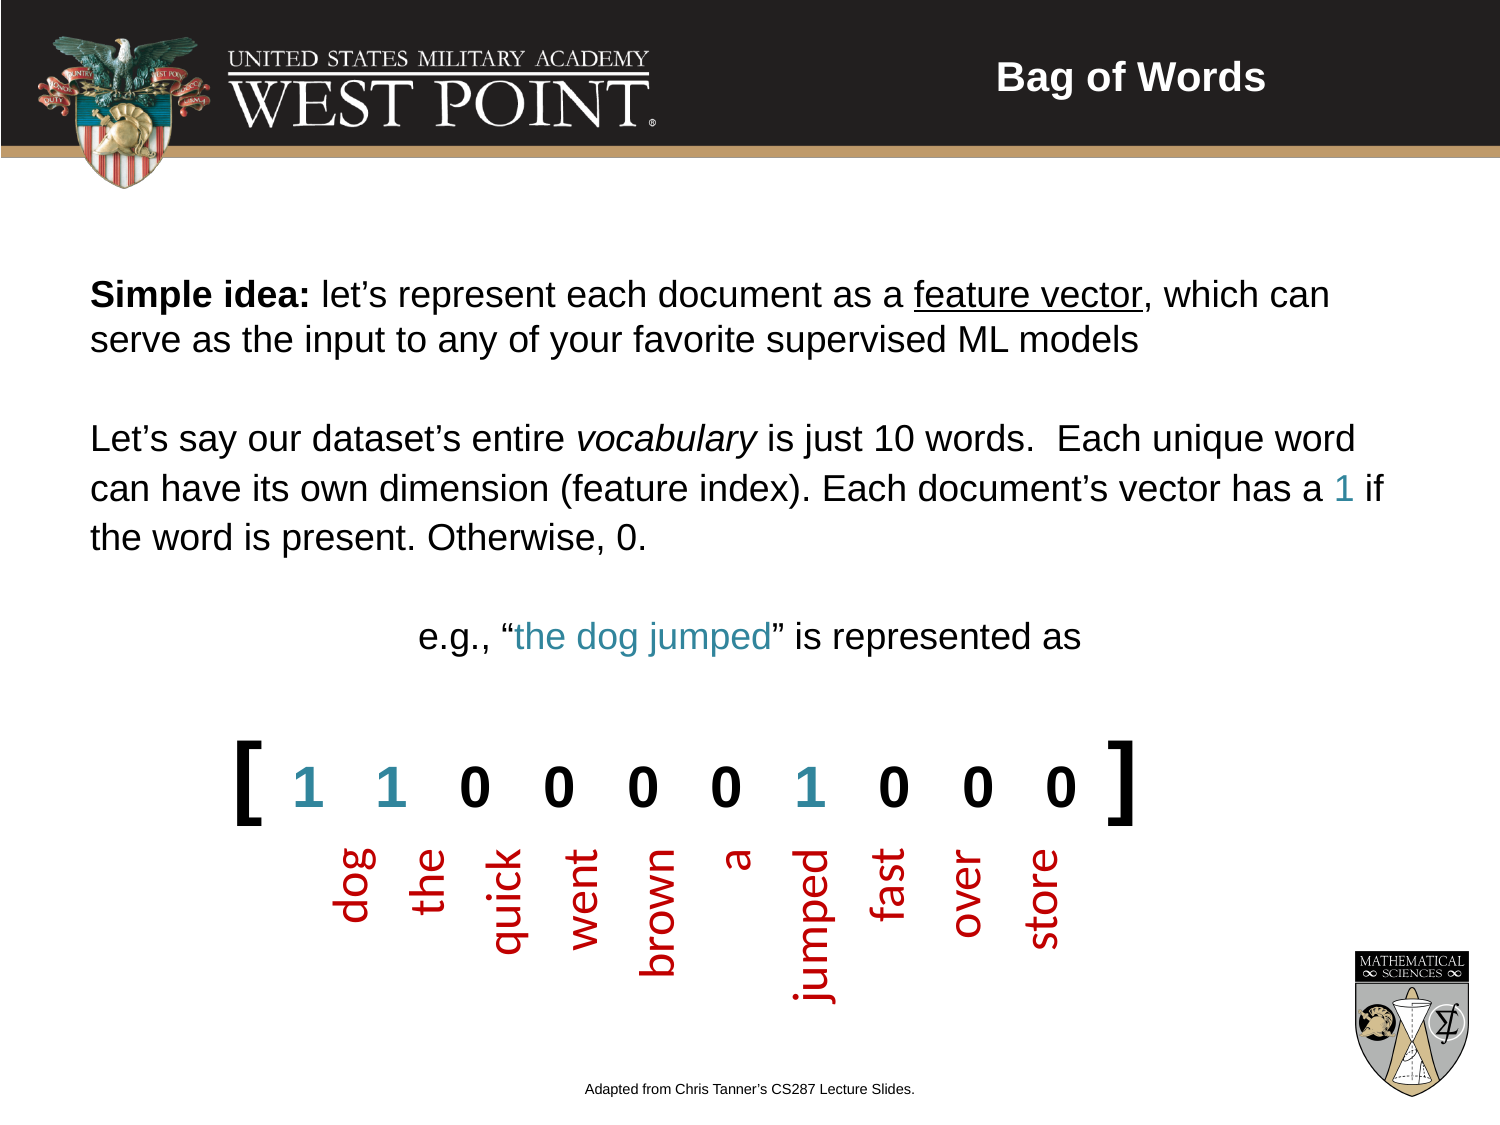

Bag of Words
Simple idea: let’s represent each document as a feature vector, which can serve as the input to any of your favorite supervised ML models

Let’s say our dataset’s entire vocabulary is just 10 words.  Each unique word can have its own dimension (feature index). Each document’s vector has a 1 if the word is present. Otherwise, 0.

e.g., “the dog jumped” is represented as

dog
the
quick
went
brown
a
jumped
fast
over
store

[ 1  1  0  0  0  0  1  0  0  0 ]
Adapted from Chris Tanner’s CS287 Lecture Slides.